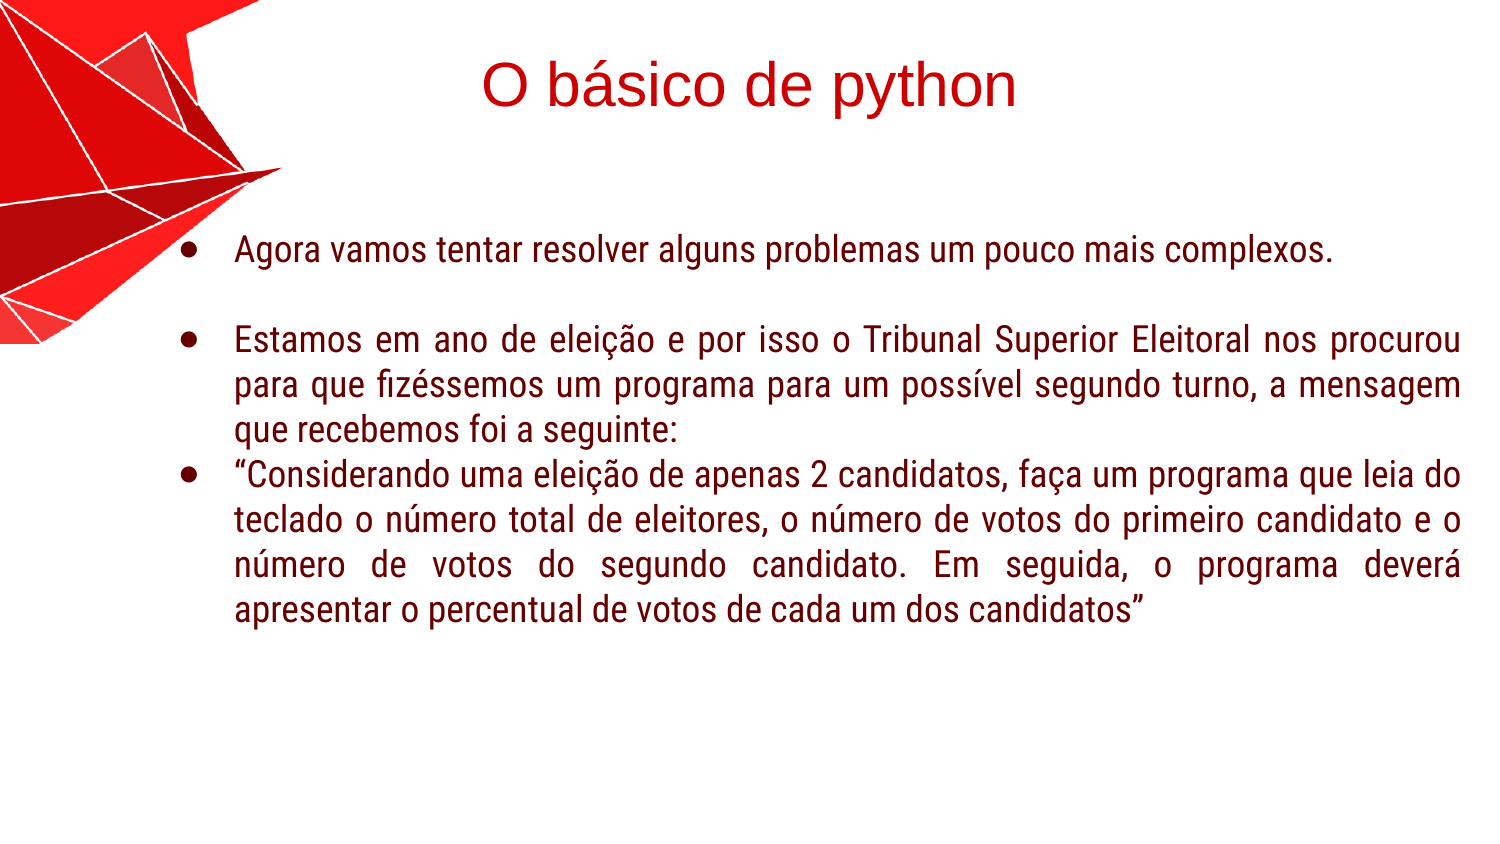

O básico de python
Agora vamos tentar resolver alguns problemas um pouco mais complexos.

Estamos em ano de eleição e por isso o Tribunal Superior Eleitoral nos procurou para que fizéssemos um programa para um possível segundo turno, a mensagem que recebemos foi a seguinte:
“Considerando uma eleição de apenas 2 candidatos, faça um programa que leia do teclado o número total de eleitores, o número de votos do primeiro candidato e o número de votos do segundo candidato. Em seguida, o programa deverá apresentar o percentual de votos de cada um dos candidatos”